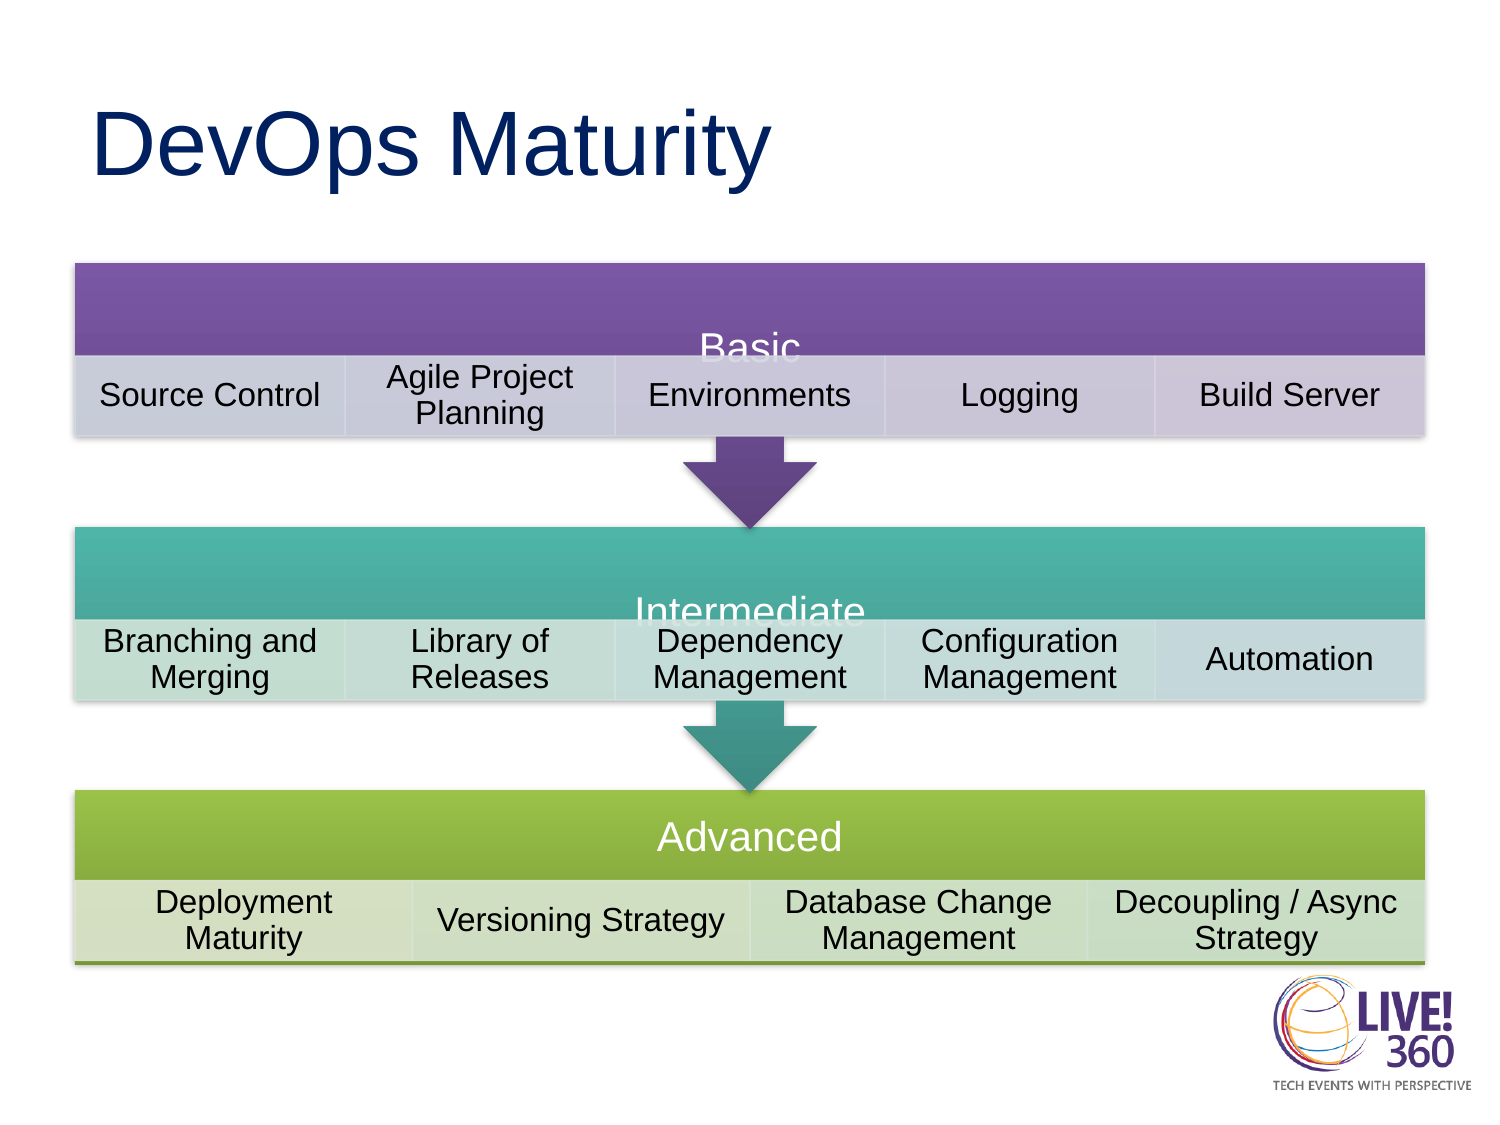

# DevOps Maturity
Advanced
Deployment Maturity
Versioning Strategy
Database Change Management
Decoupling / Async Strategy
Intermediate
Branching and Merging
Library of Releases
Dependency Management
Configuration Management
Automation
Basic
Source Control
Agile Project Planning
Environments
Logging
Build Server